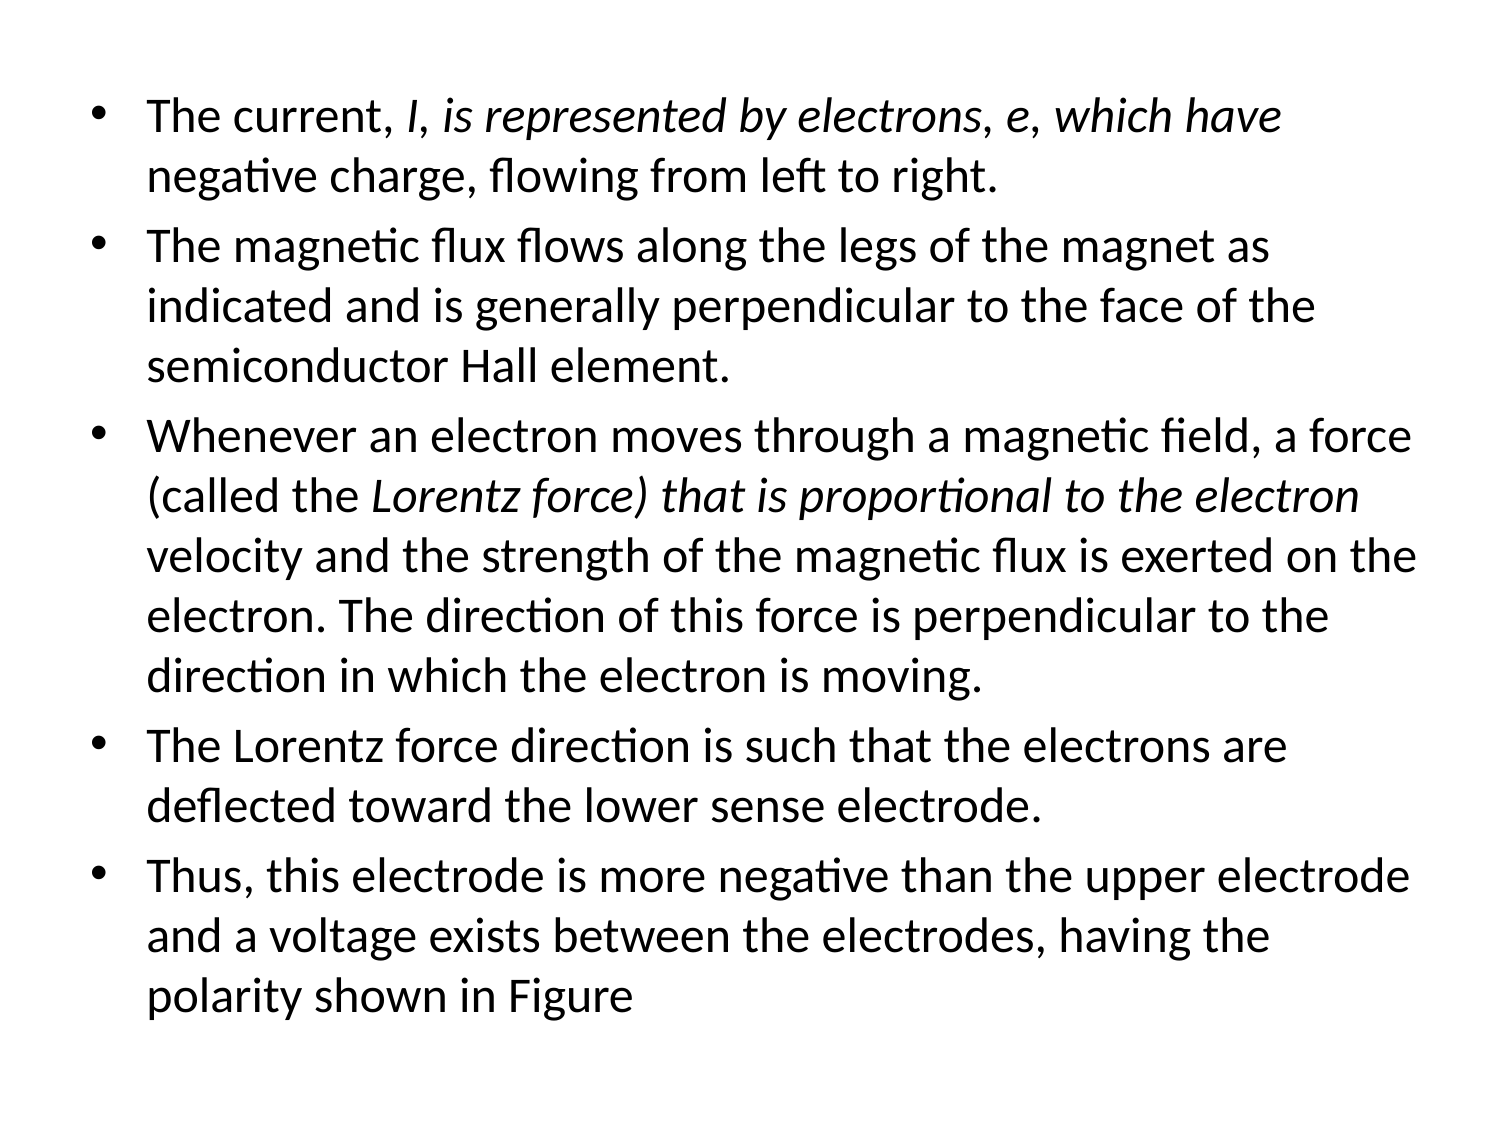

The current, I, is represented by electrons, e, which have negative charge, flowing from left to right.
The magnetic flux flows along the legs of the magnet as indicated and is generally perpendicular to the face of the semiconductor Hall element.
Whenever an electron moves through a magnetic field, a force (called the Lorentz force) that is proportional to the electron velocity and the strength of the magnetic flux is exerted on the electron. The direction of this force is perpendicular to the direction in which the electron is moving.
The Lorentz force direction is such that the electrons are deflected toward the lower sense electrode.
Thus, this electrode is more negative than the upper electrode and a voltage exists between the electrodes, having the polarity shown in Figure